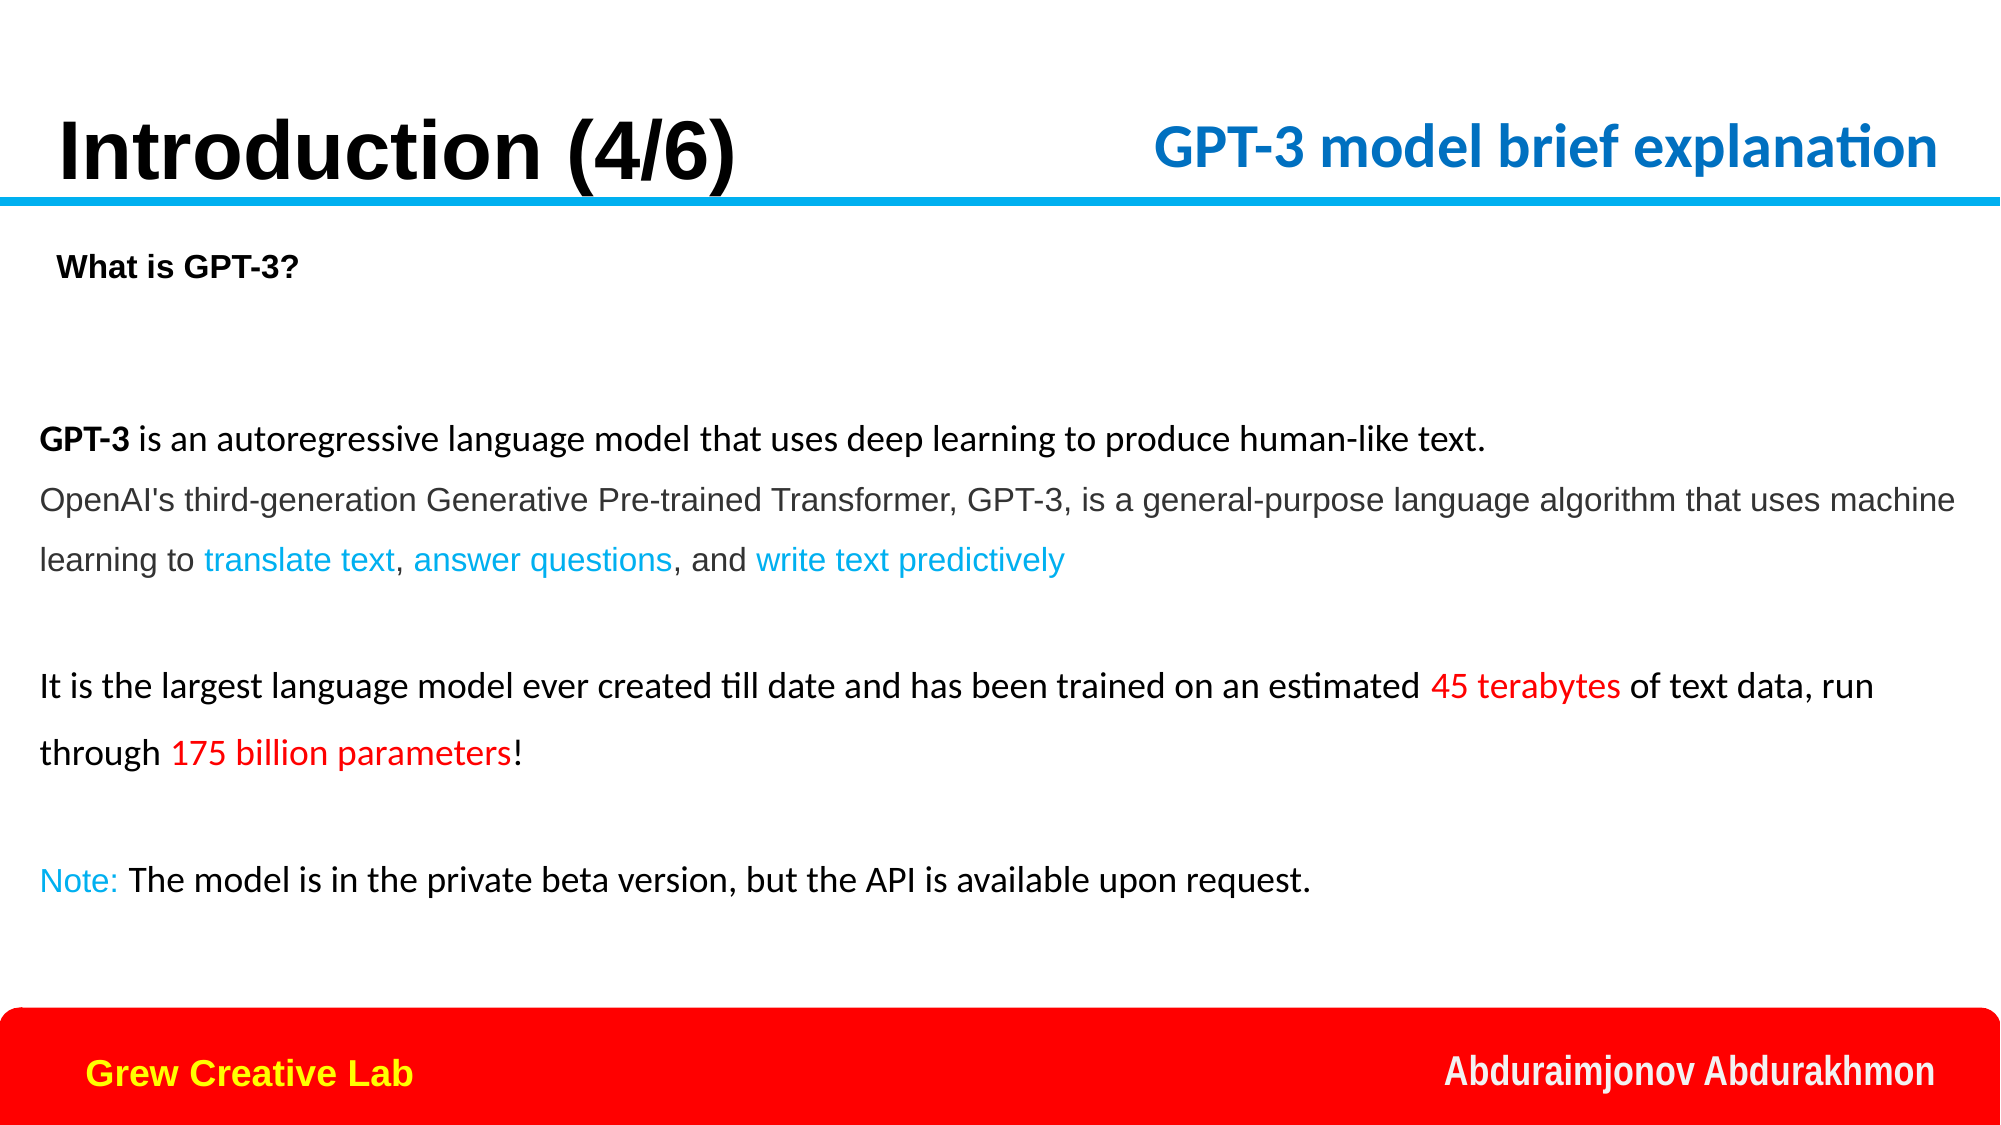

Introduction (4/6)
GPT-3 model brief explanation

What is GPT-3?
GPT-3 is an autoregressive language model that uses deep learning to produce human-like text.
OpenAI's third-generation Generative Pre-trained Transformer, GPT-3, is a general-purpose language algorithm that uses machine learning to translate text, answer questions, and write text predictively

It is the largest language model ever created till date and has been trained on an estimated 45 terabytes of text data, run through 175 billion parameters!

Note: The model is in the private beta version, but the API is available upon request.
Grew Creative Lab
Abduraimjonov Abdurakhmon
Grew Creative Lab